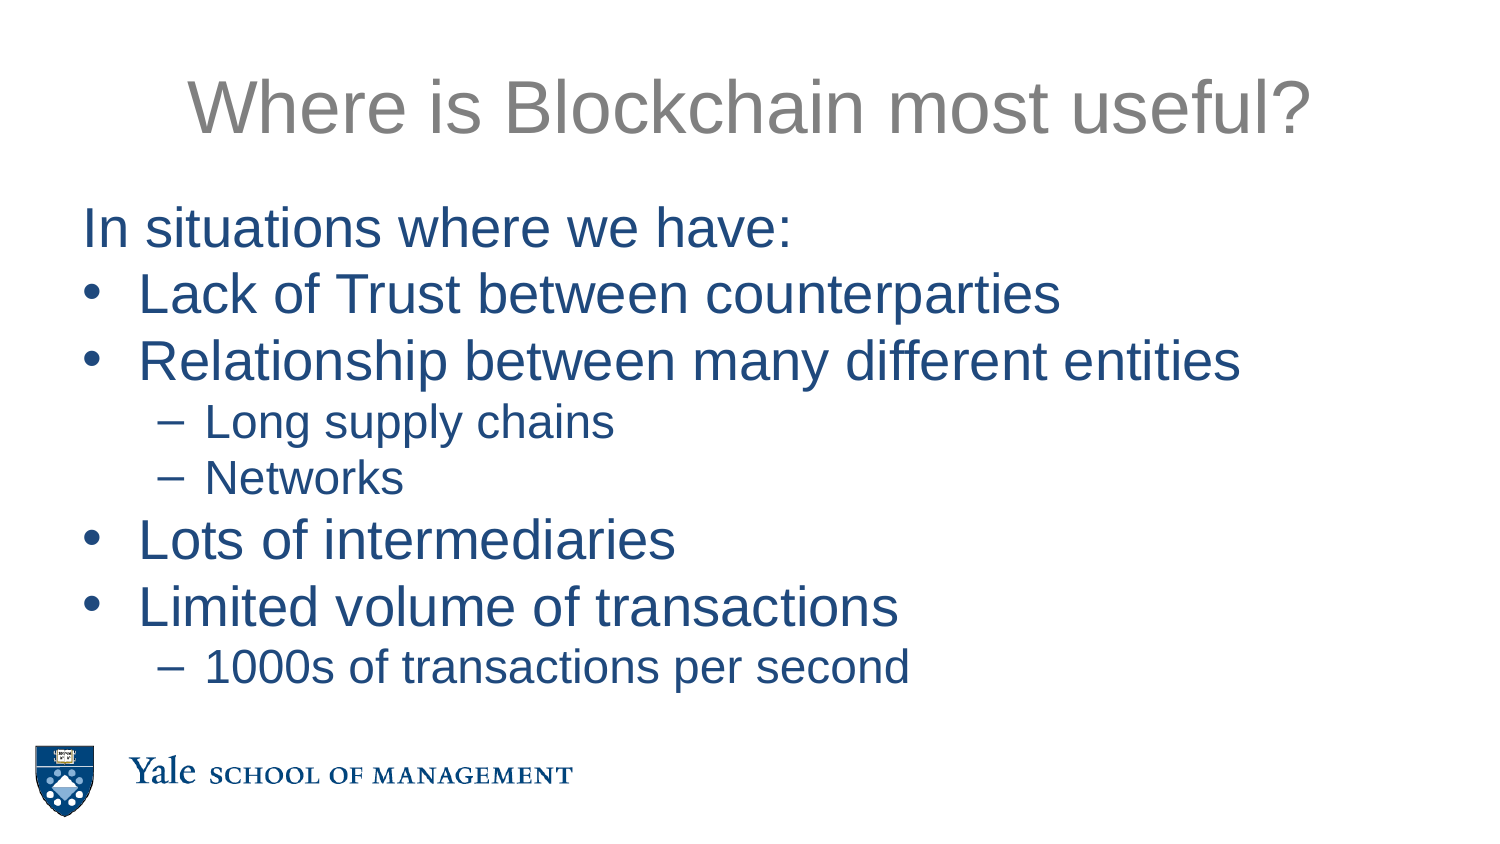

# Where is Blockchain most useful?
In situations where we have:
Lack of Trust between counterparties
Relationship between many different entities
Long supply chains
Networks
Lots of intermediaries
Limited volume of transactions
1000s of transactions per second
25